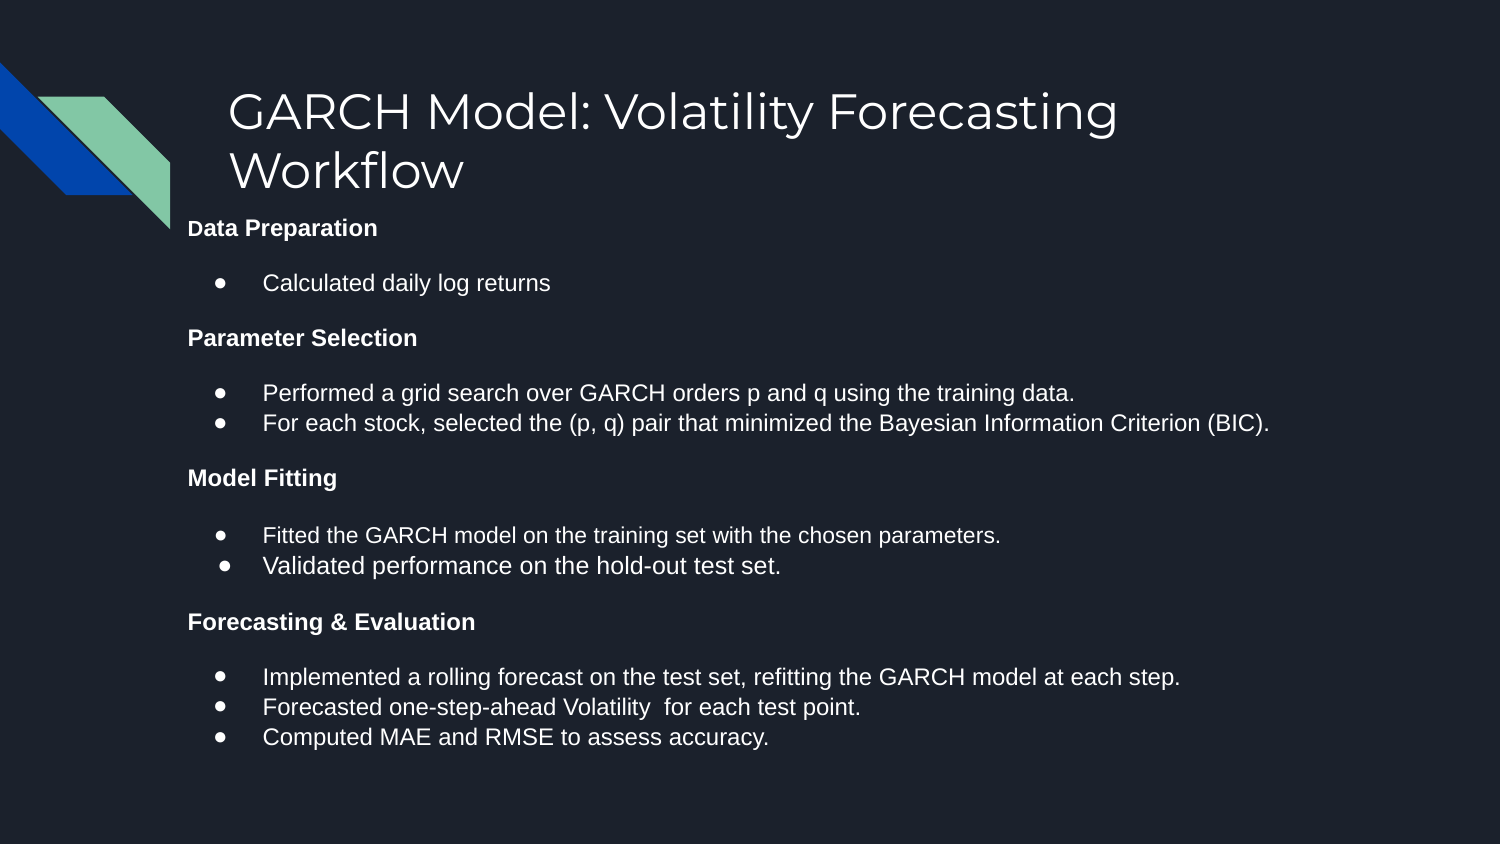

# GARCH Model: Volatility Forecasting Workflow
Data Preparation
Calculated daily log returns
Parameter Selection
Performed a grid search over GARCH orders p and q using the training data.
For each stock, selected the (p, q) pair that minimized the Bayesian Information Criterion (BIC).
Model Fitting
Fitted the GARCH model on the training set with the chosen parameters.
Validated performance on the hold‑out test set.
Forecasting & Evaluation
Implemented a rolling forecast on the test set, refitting the GARCH model at each step.
Forecasted one-step-ahead Volatility  for each test point.
Computed MAE and RMSE to assess accuracy.